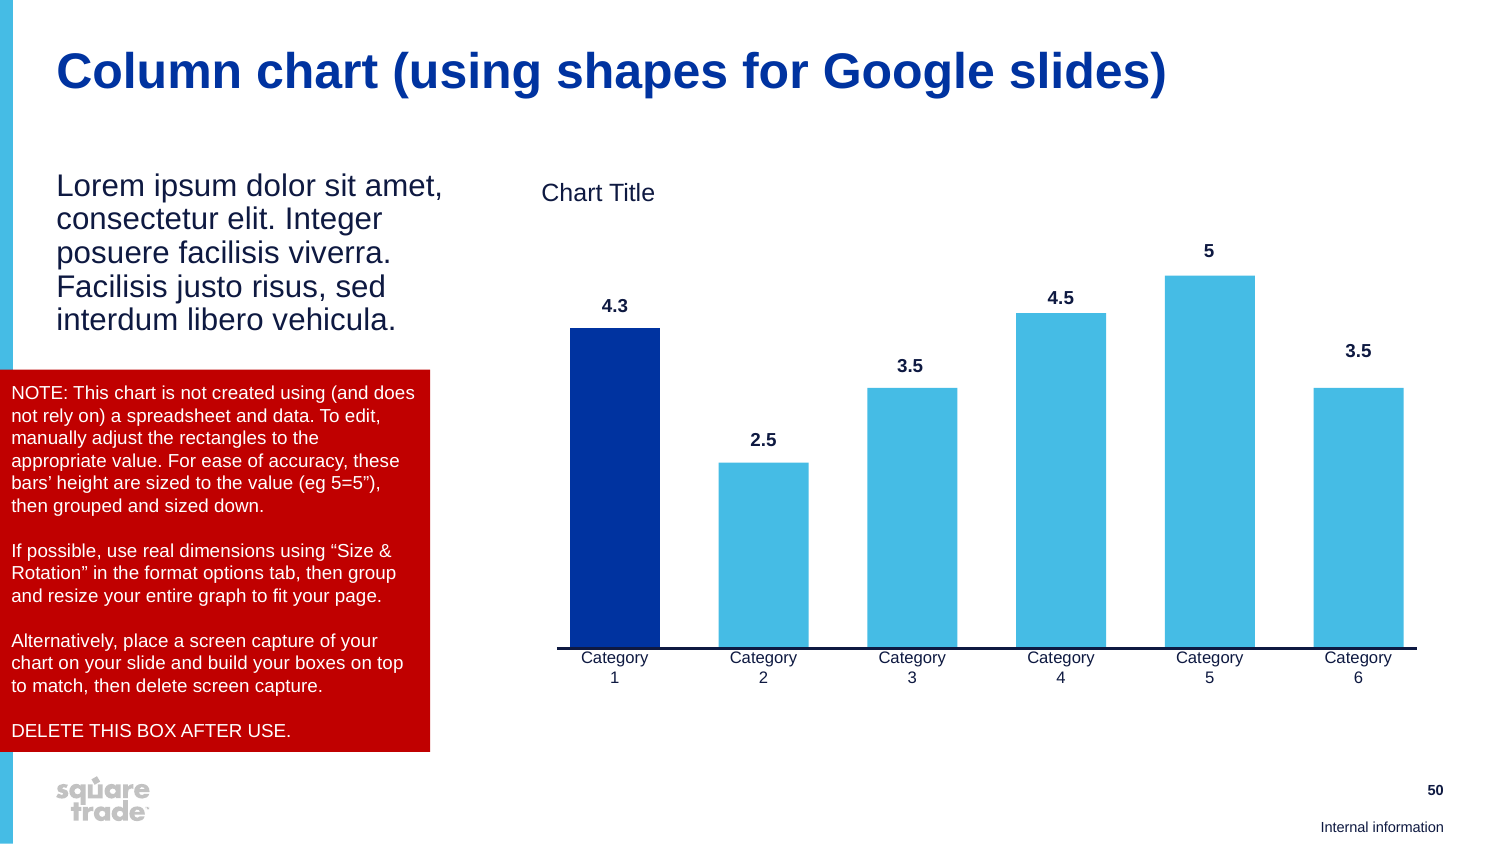

# Column chart (using shapes for Google slides)
Lorem ipsum dolor sit amet, consectetur elit. Integer posuere facilisis viverra. Facilisis justo risus, sed interdum libero vehicula.

Chart Title
5

4.5
4.3

3.5
3.5
NOTE: This chart is not created using (and does not rely on) a spreadsheet and data. To edit, manually adjust the rectangles to the appropriate value. For ease of accuracy, these bars’ height are sized to the value (eg 5=5”), then grouped and sized down.

If possible, use real dimensions using “Size & Rotation” in the format options tab, then group and resize your entire graph to fit your page.

Alternatively, place a screen capture of your chart on your slide and build your boxes on top to match, then delete screen capture.

DELETE THIS BOX AFTER USE.

2.5

Category 2
Category 3
Category 4
Category 5
Category 6
Category 1
50